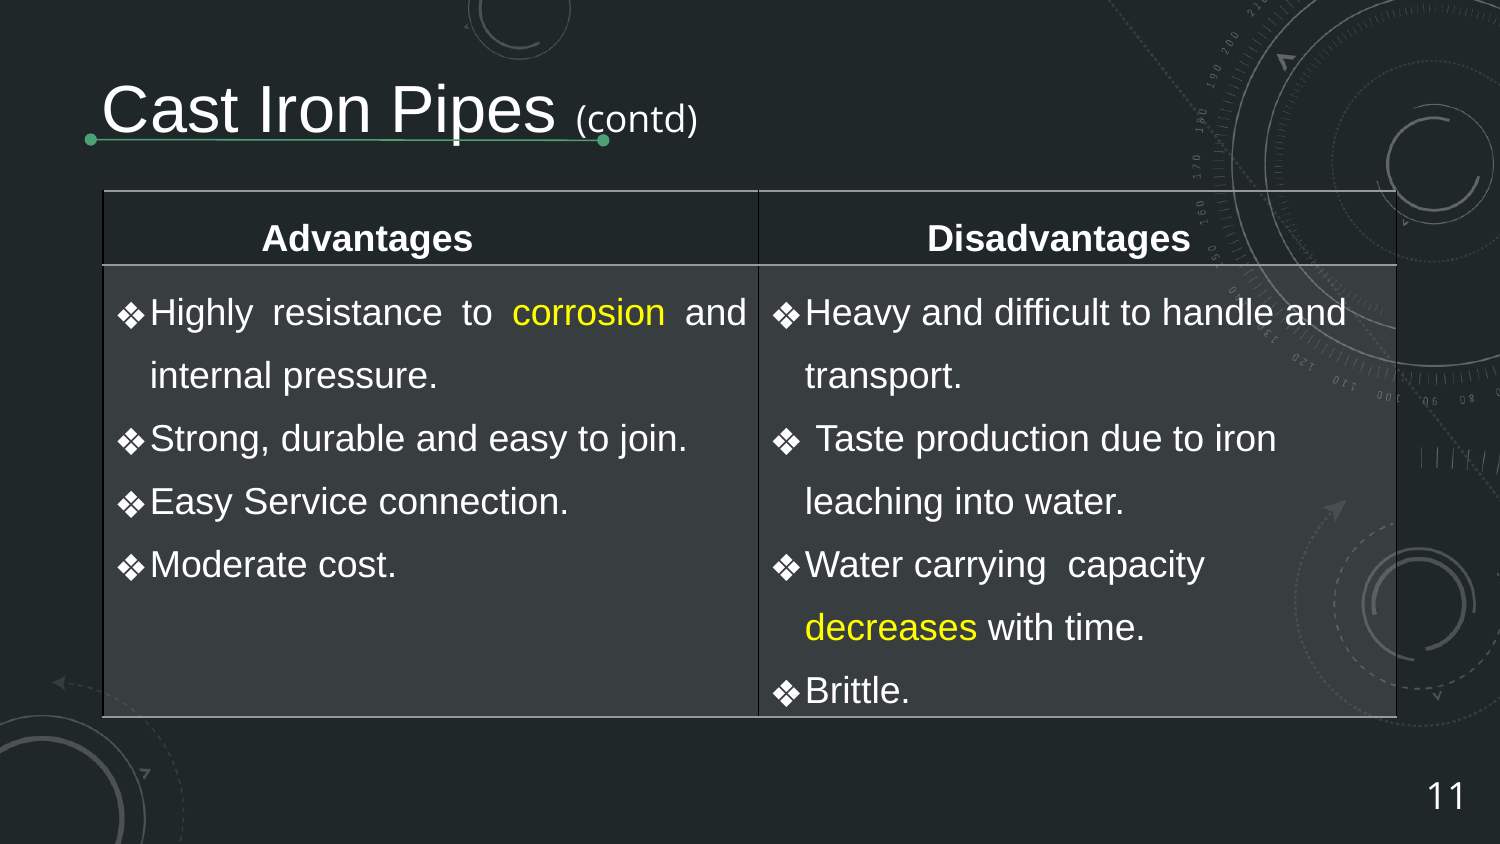

# Cast Iron Pipes (contd)
| Advantages | Disadvantages |
| --- | --- |
| Highly resistance to corrosion and internal pressure. Strong, durable and easy to join. Easy Service connection. Moderate cost. | Heavy and difficult to handle and transport. Taste production due to iron leaching into water. Water carrying capacity decreases with time. Brittle. |
11